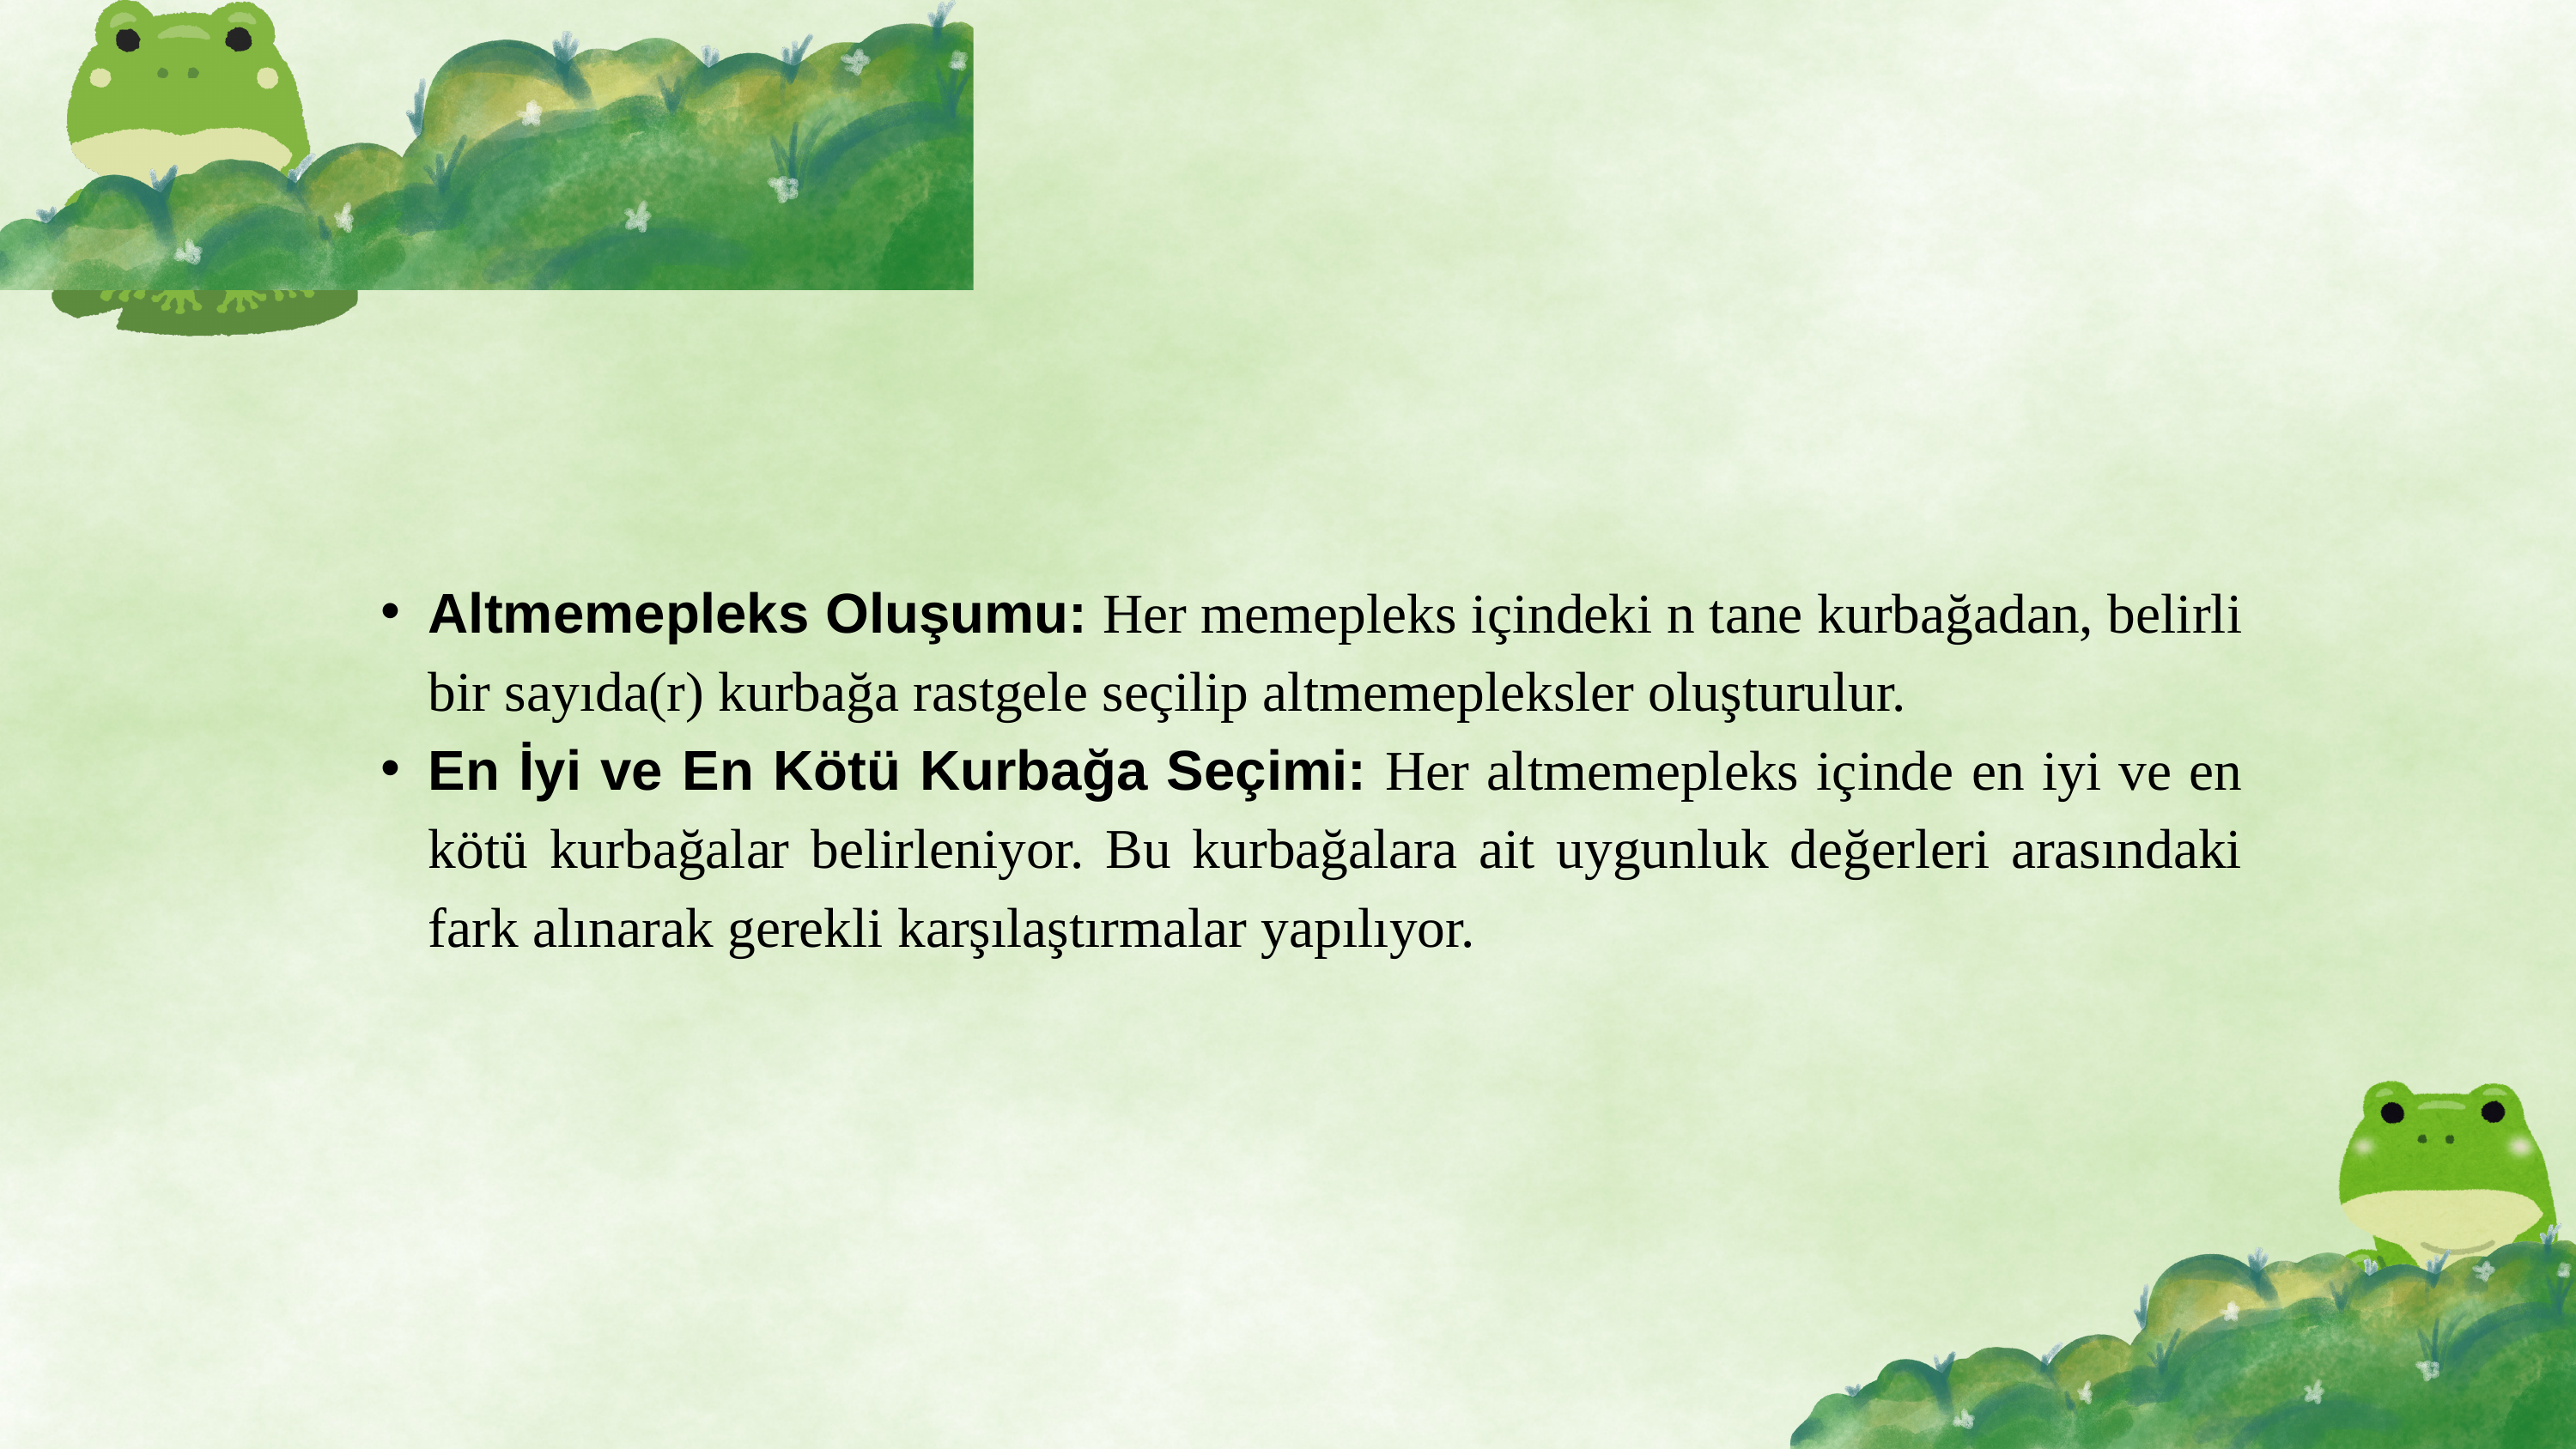

Altmemepleks Oluşumu: Her memepleks içindeki n tane kurbağadan, belirli bir sayıda(r) kurbağa rastgele seçilip altmemepleksler oluşturulur.
En İyi ve En Kötü Kurbağa Seçimi: Her altmemepleks içinde en iyi ve en kötü kurbağalar belirleniyor. Bu kurbağalara ait uygunluk değerleri arasındaki fark alınarak gerekli karşılaştırmalar yapılıyor.